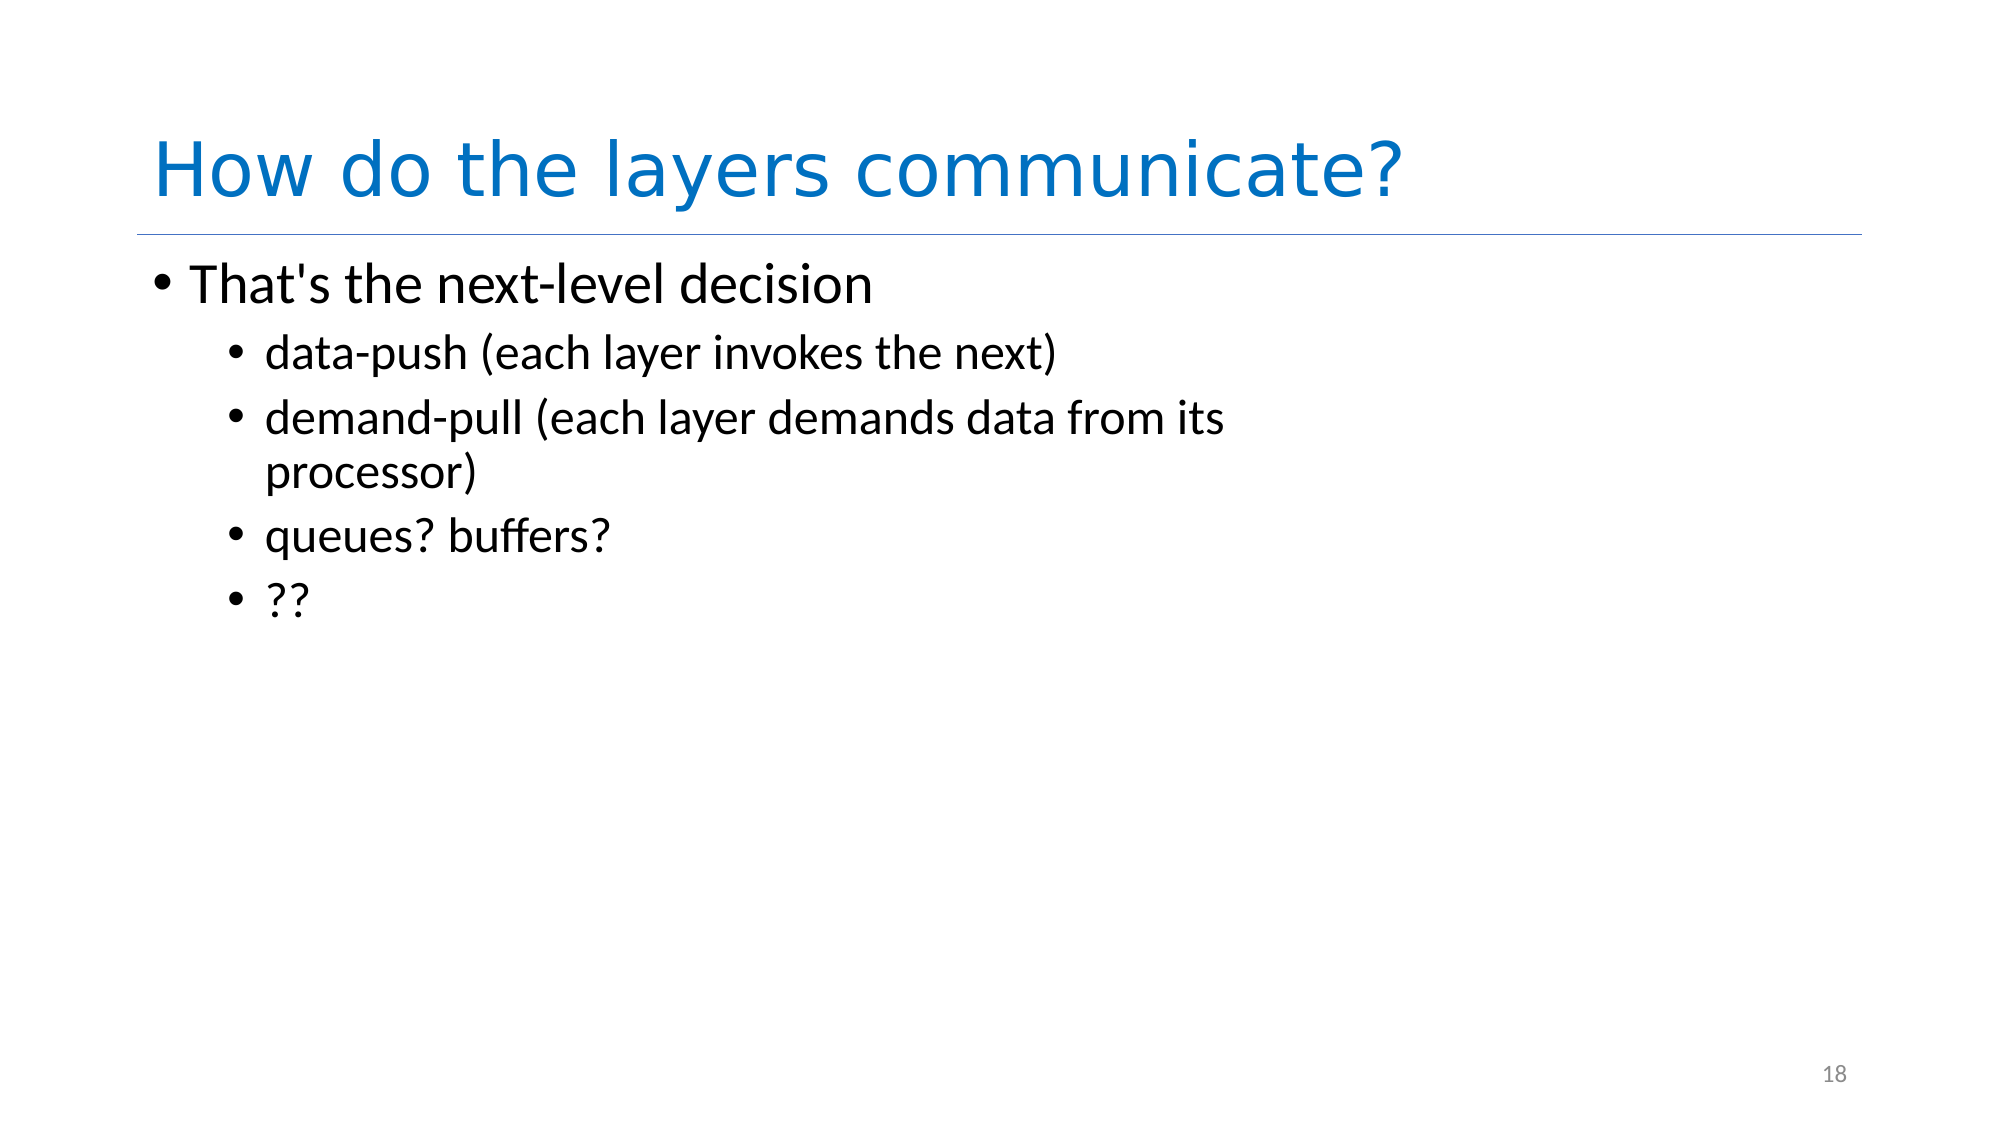

# How do the layers communicate?
That's the next-level decision
data-push (each layer invokes the next)
demand-pull (each layer demands data from its processor)
queues? buffers?
??
18